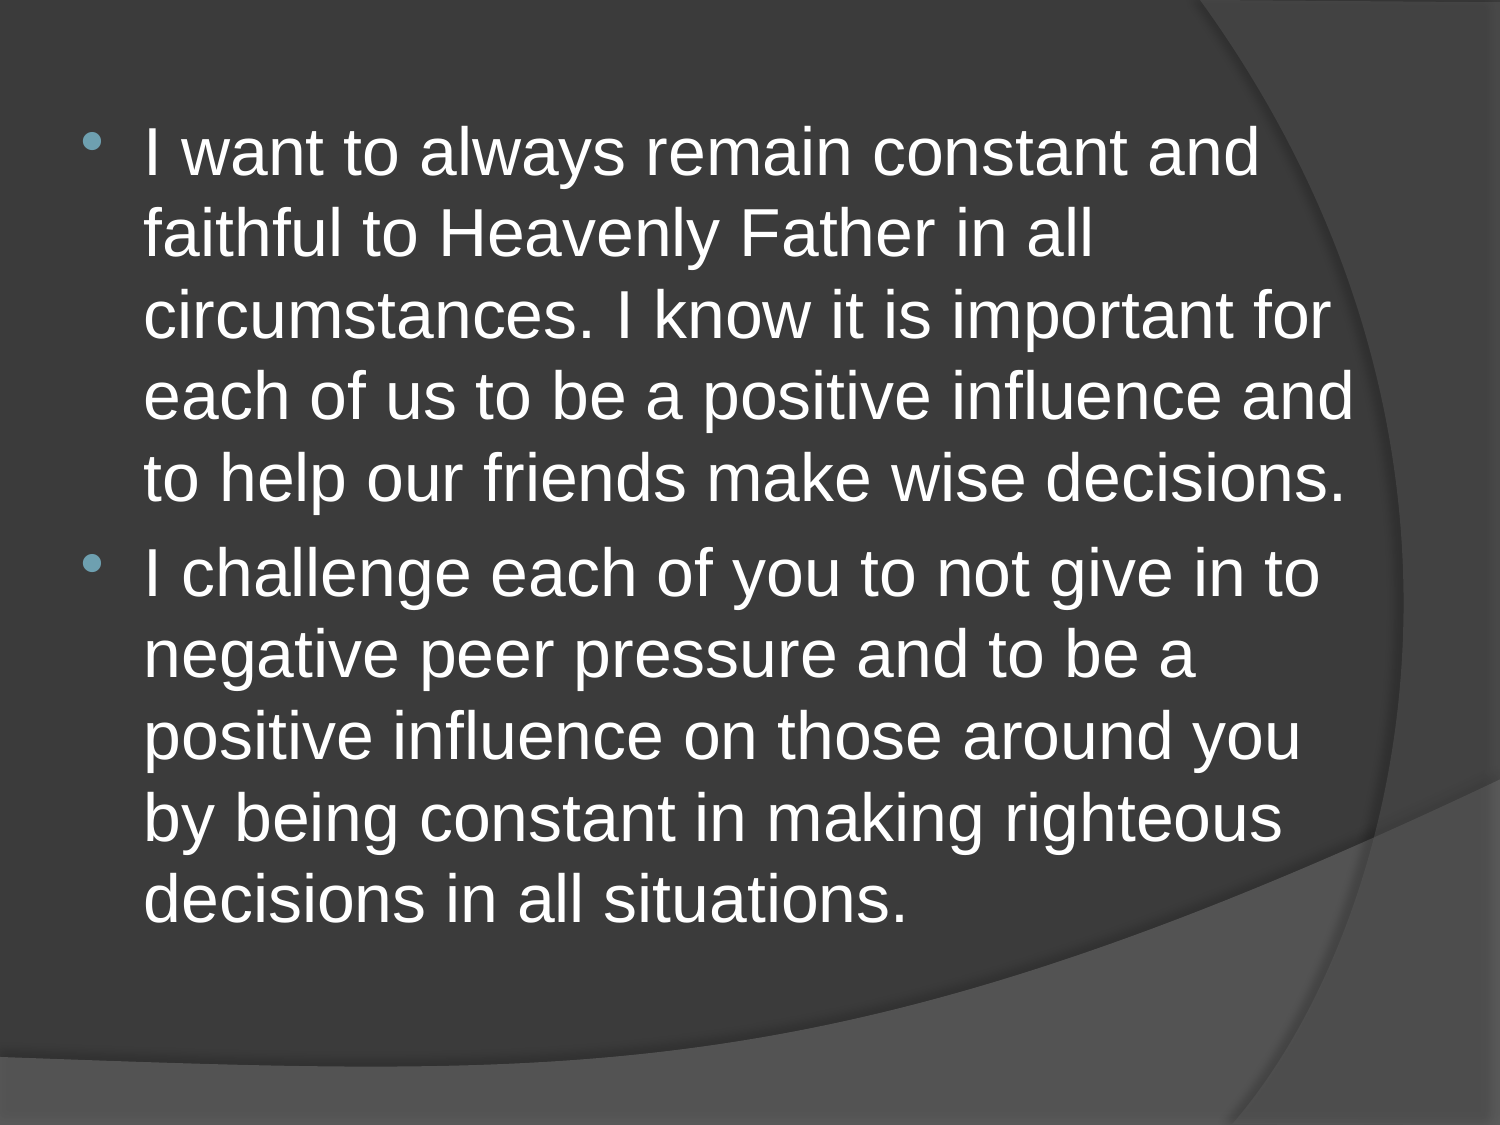

I want to always remain constant and faithful to Heavenly Father in all circumstances. I know it is important for each of us to be a positive influence and to help our friends make wise decisions.
I challenge each of you to not give in to negative peer pressure and to be a positive influence on those around you by being constant in making righteous decisions in all situations.